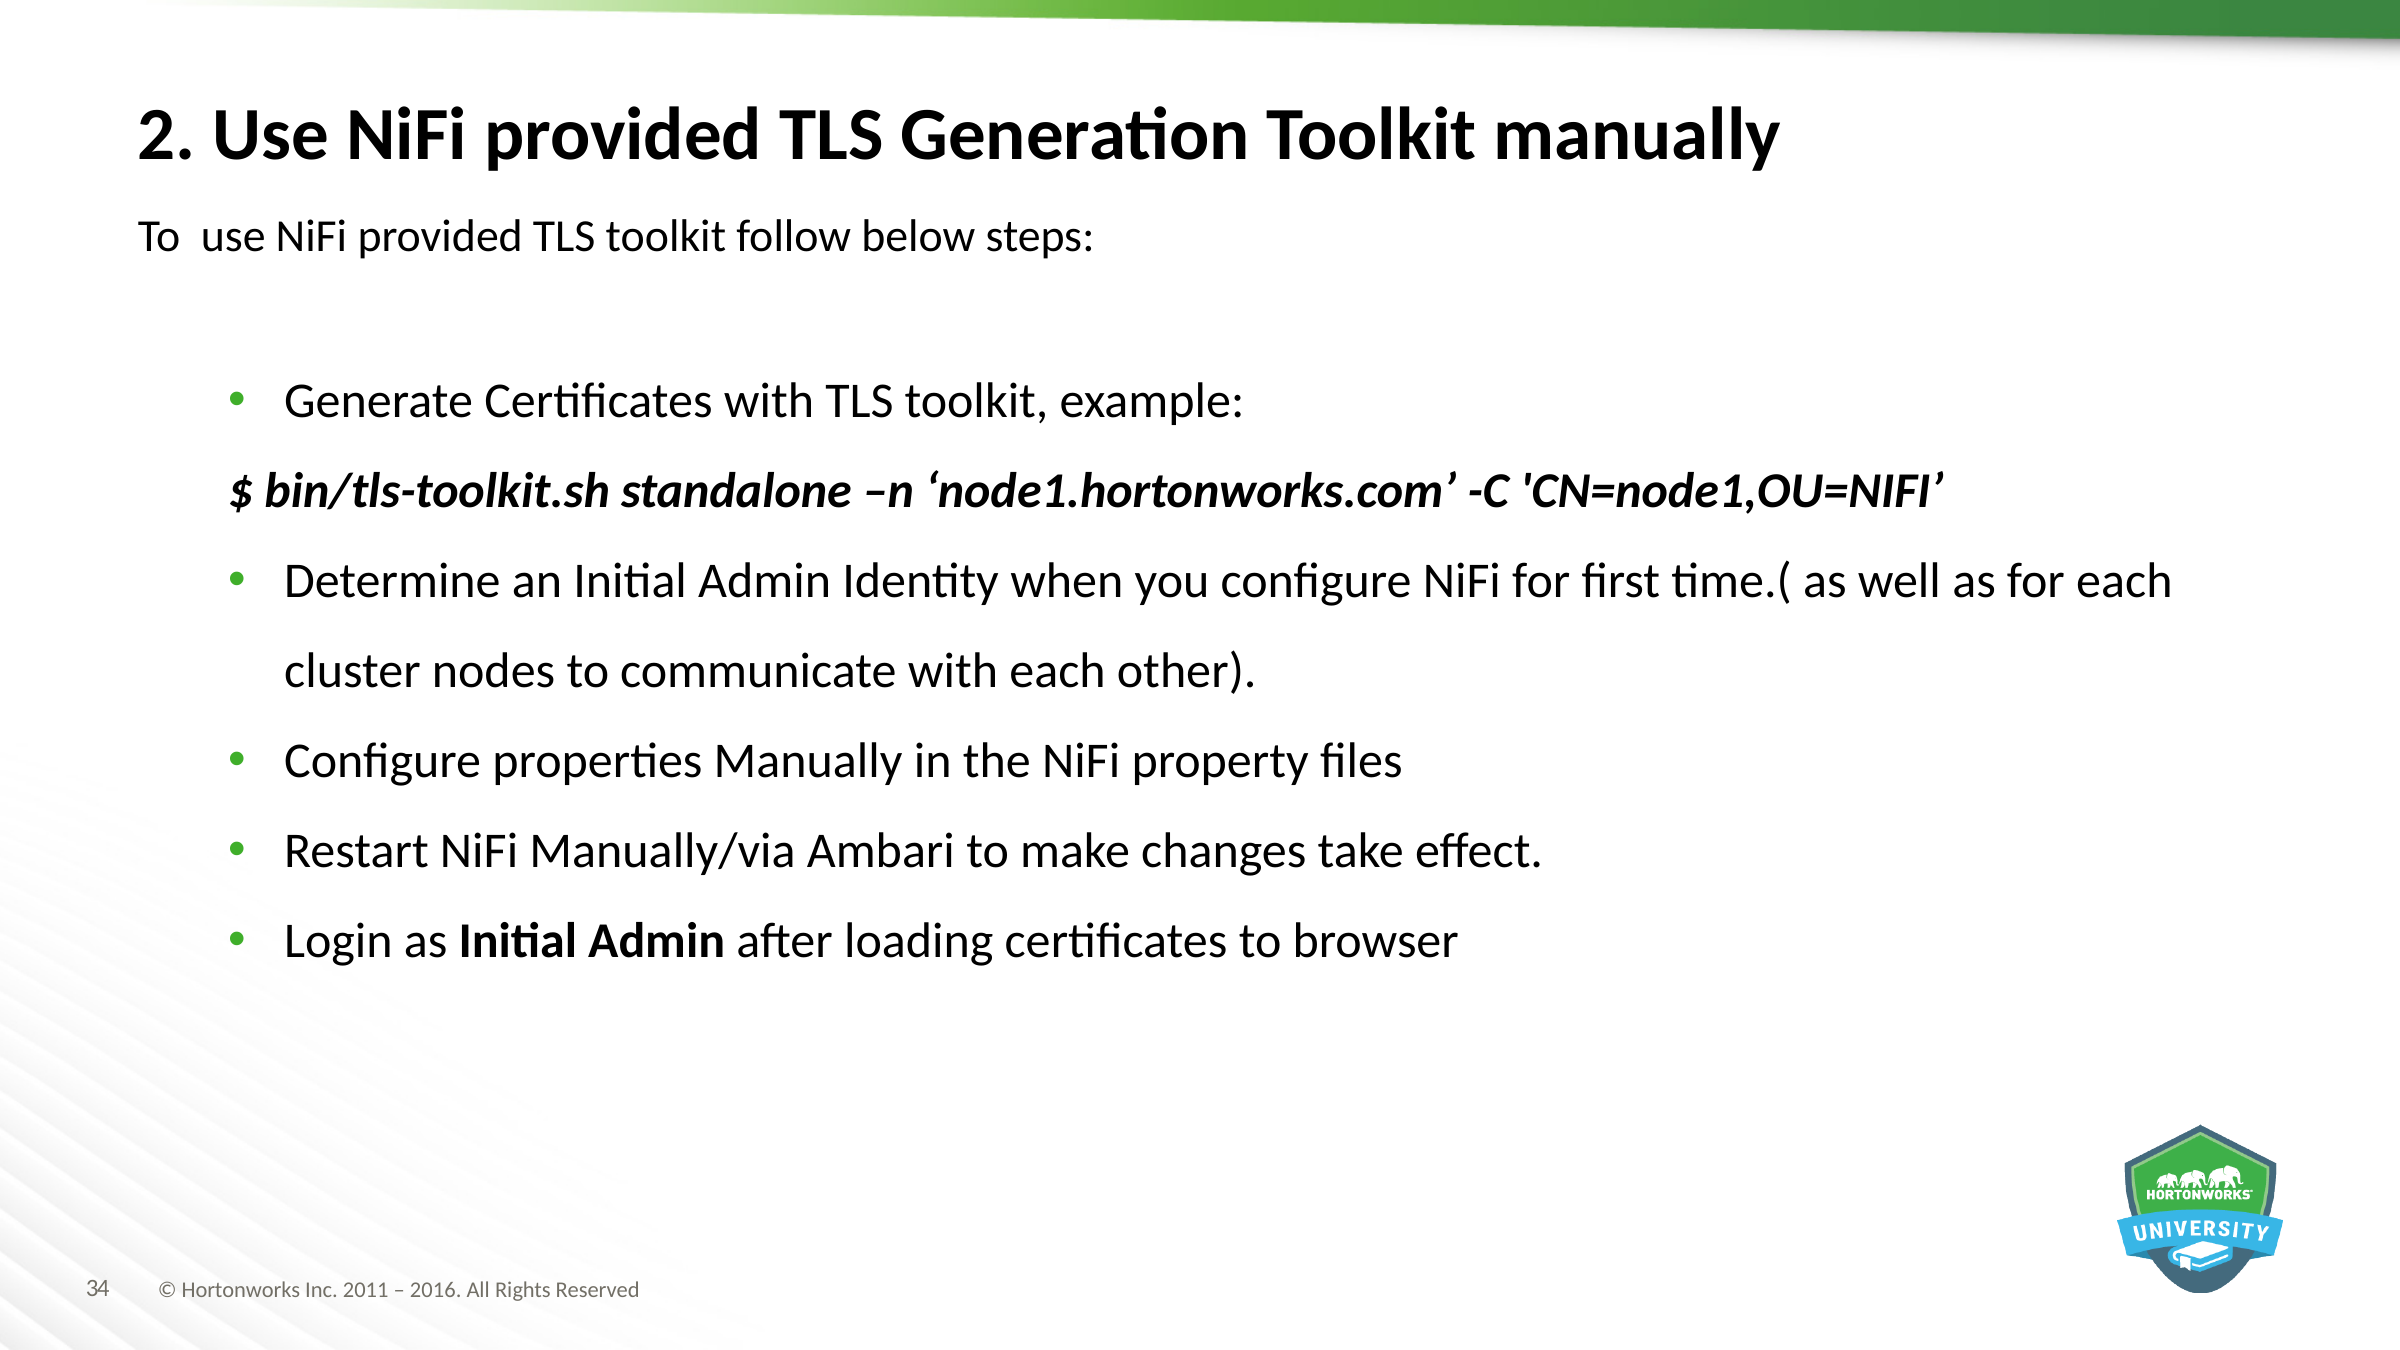

2. Use NiFi provided TLS Generation Toolkit manually
To  use NiFi provided TLS toolkit follow below steps:

Generate Certificates with TLS toolkit, example:
$ bin/tls-toolkit.sh standalone –n ‘node1.hortonworks.com’ -C 'CN=node1,OU=NIFI’
Determine an Initial Admin Identity when you configure NiFi for first time.( as well as for each cluster nodes to communicate with each other).
Configure properties Manually in the NiFi property files
Restart NiFi Manually/via Ambari to make changes take effect.
Login as Initial Admin after loading certificates to browser